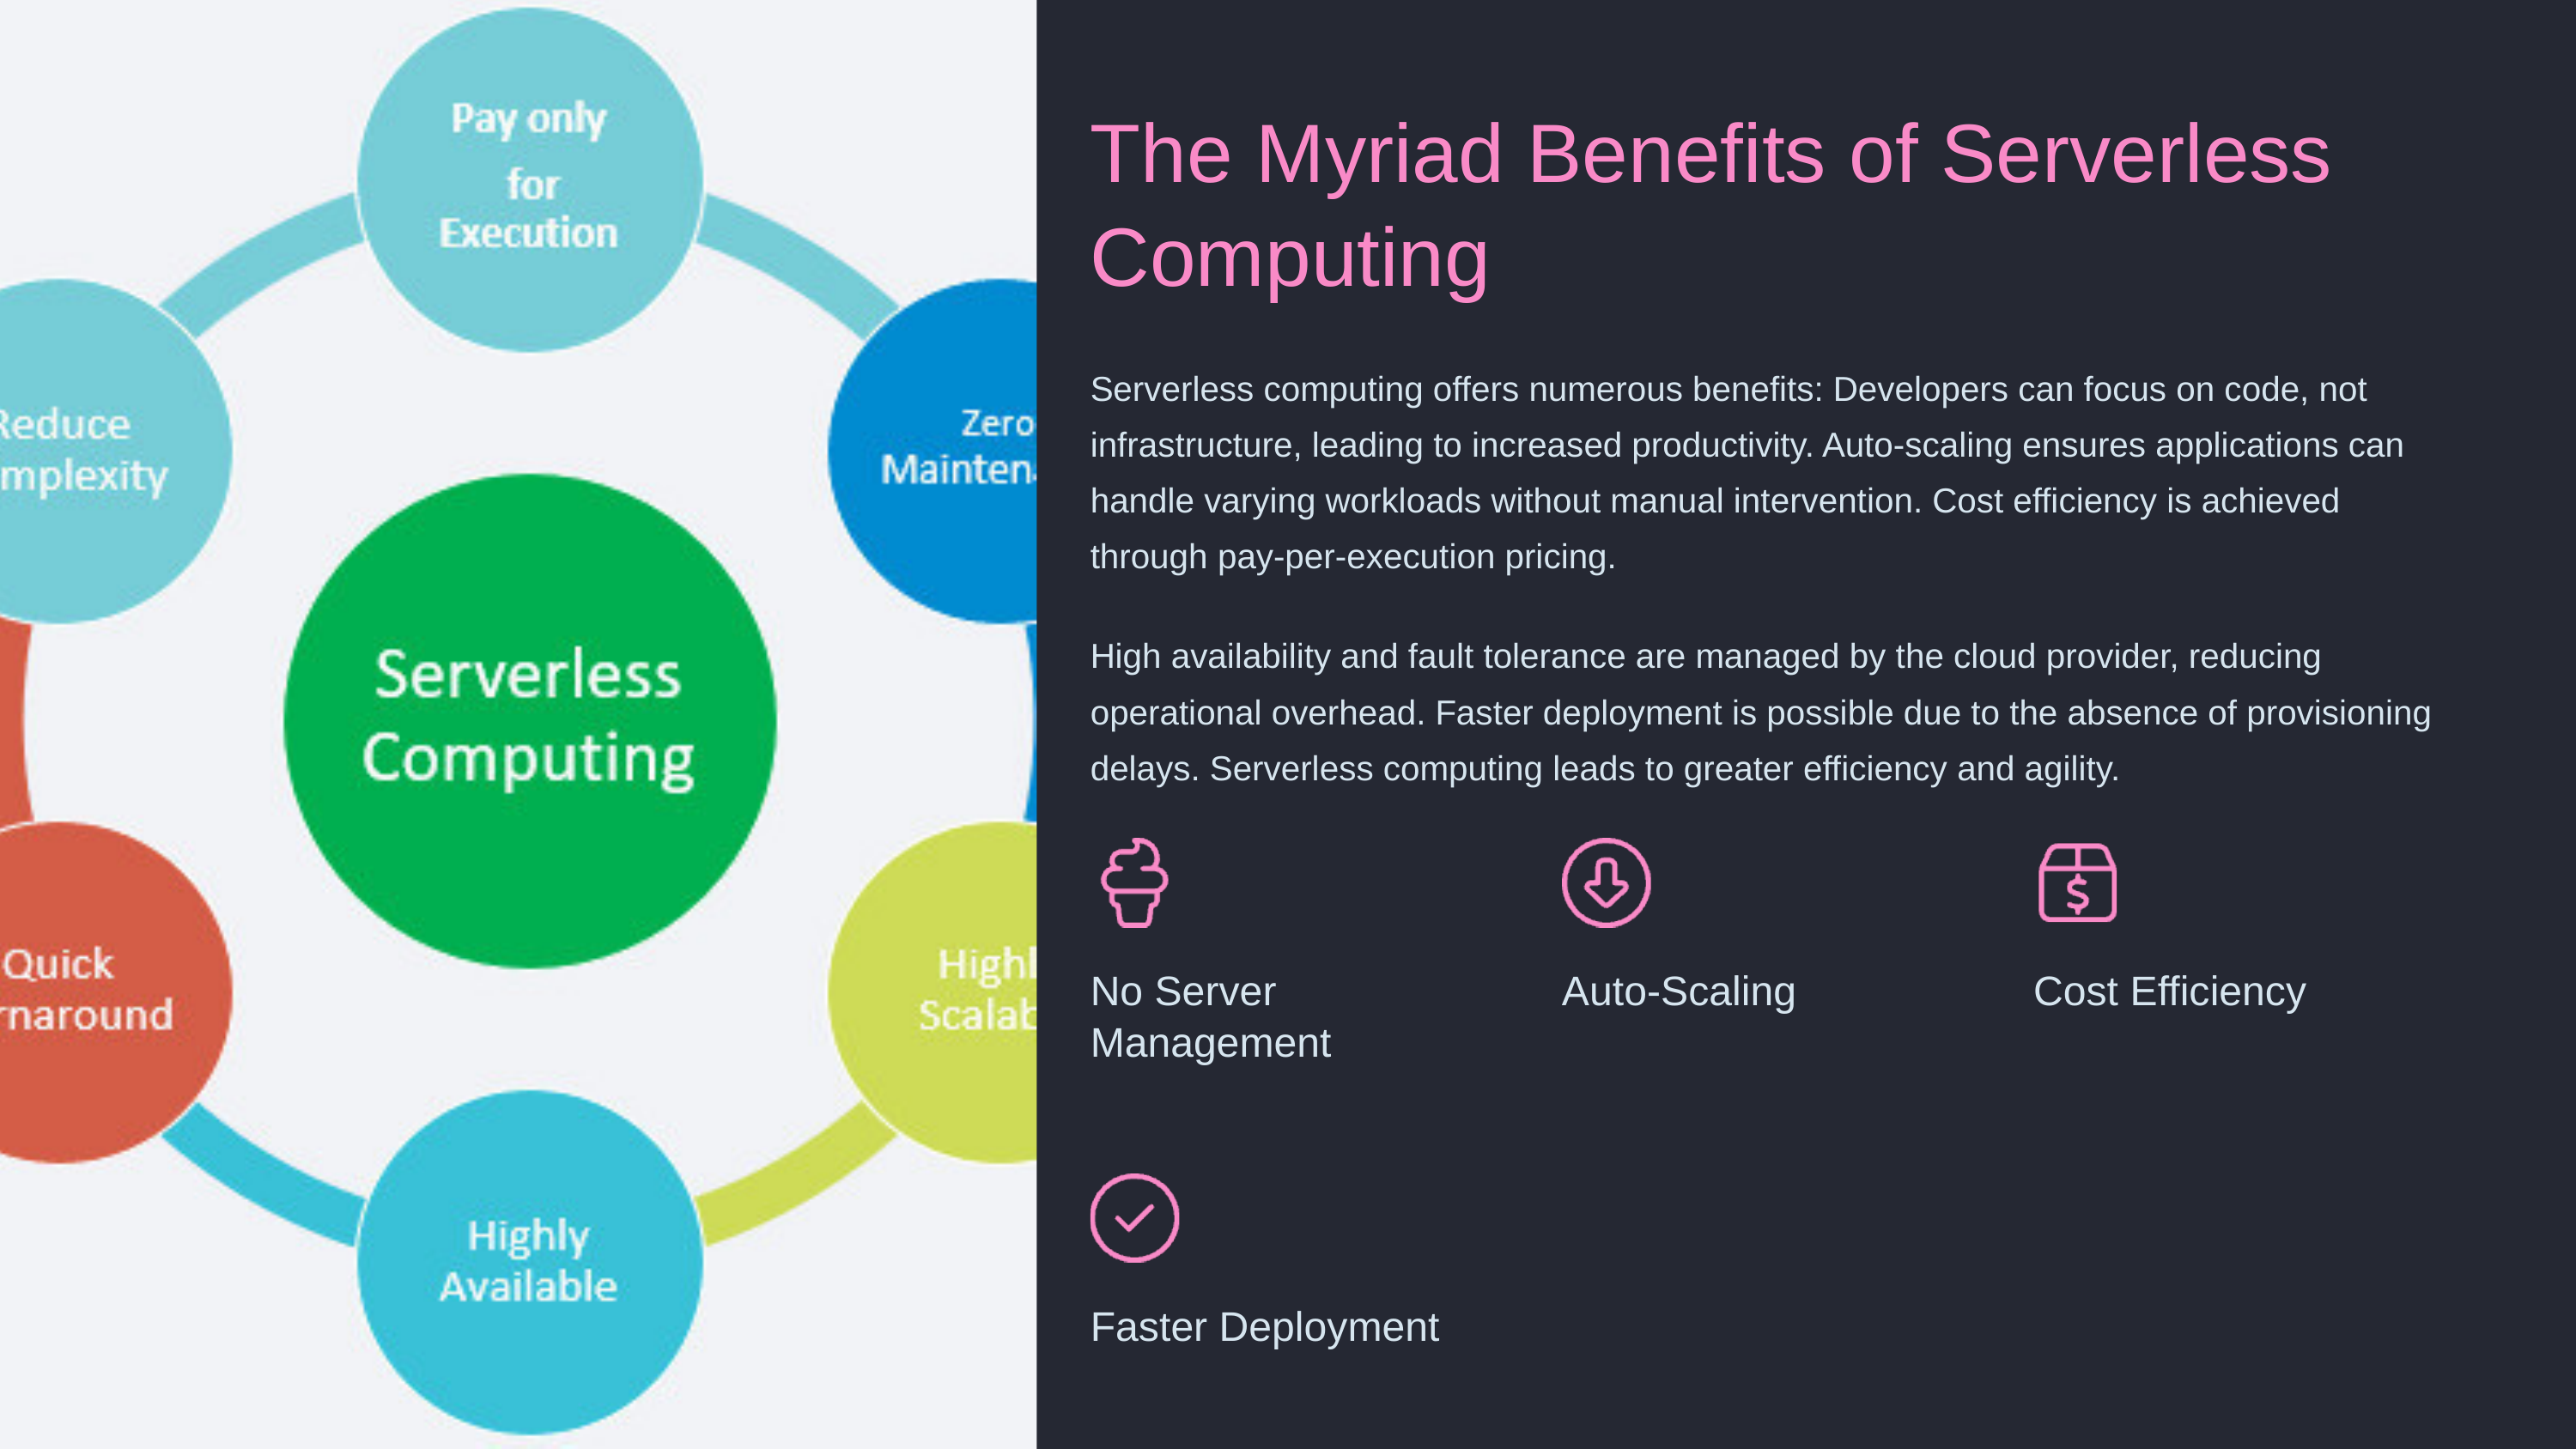

The Myriad Benefits of Serverless Computing

Serverless computing offers numerous benefits: Developers can focus on code, not infrastructure, leading to increased productivity. Auto-scaling ensures applications can handle varying workloads without manual intervention. Cost efficiency is achieved through pay-per-execution pricing.

High availability and fault tolerance are managed by the cloud provider, reducing operational overhead. Faster deployment is possible due to the absence of provisioning delays. Serverless computing leads to greater efficiency and agility.

No Server Management

Auto-Scaling

Cost Efficiency

Faster Deployment